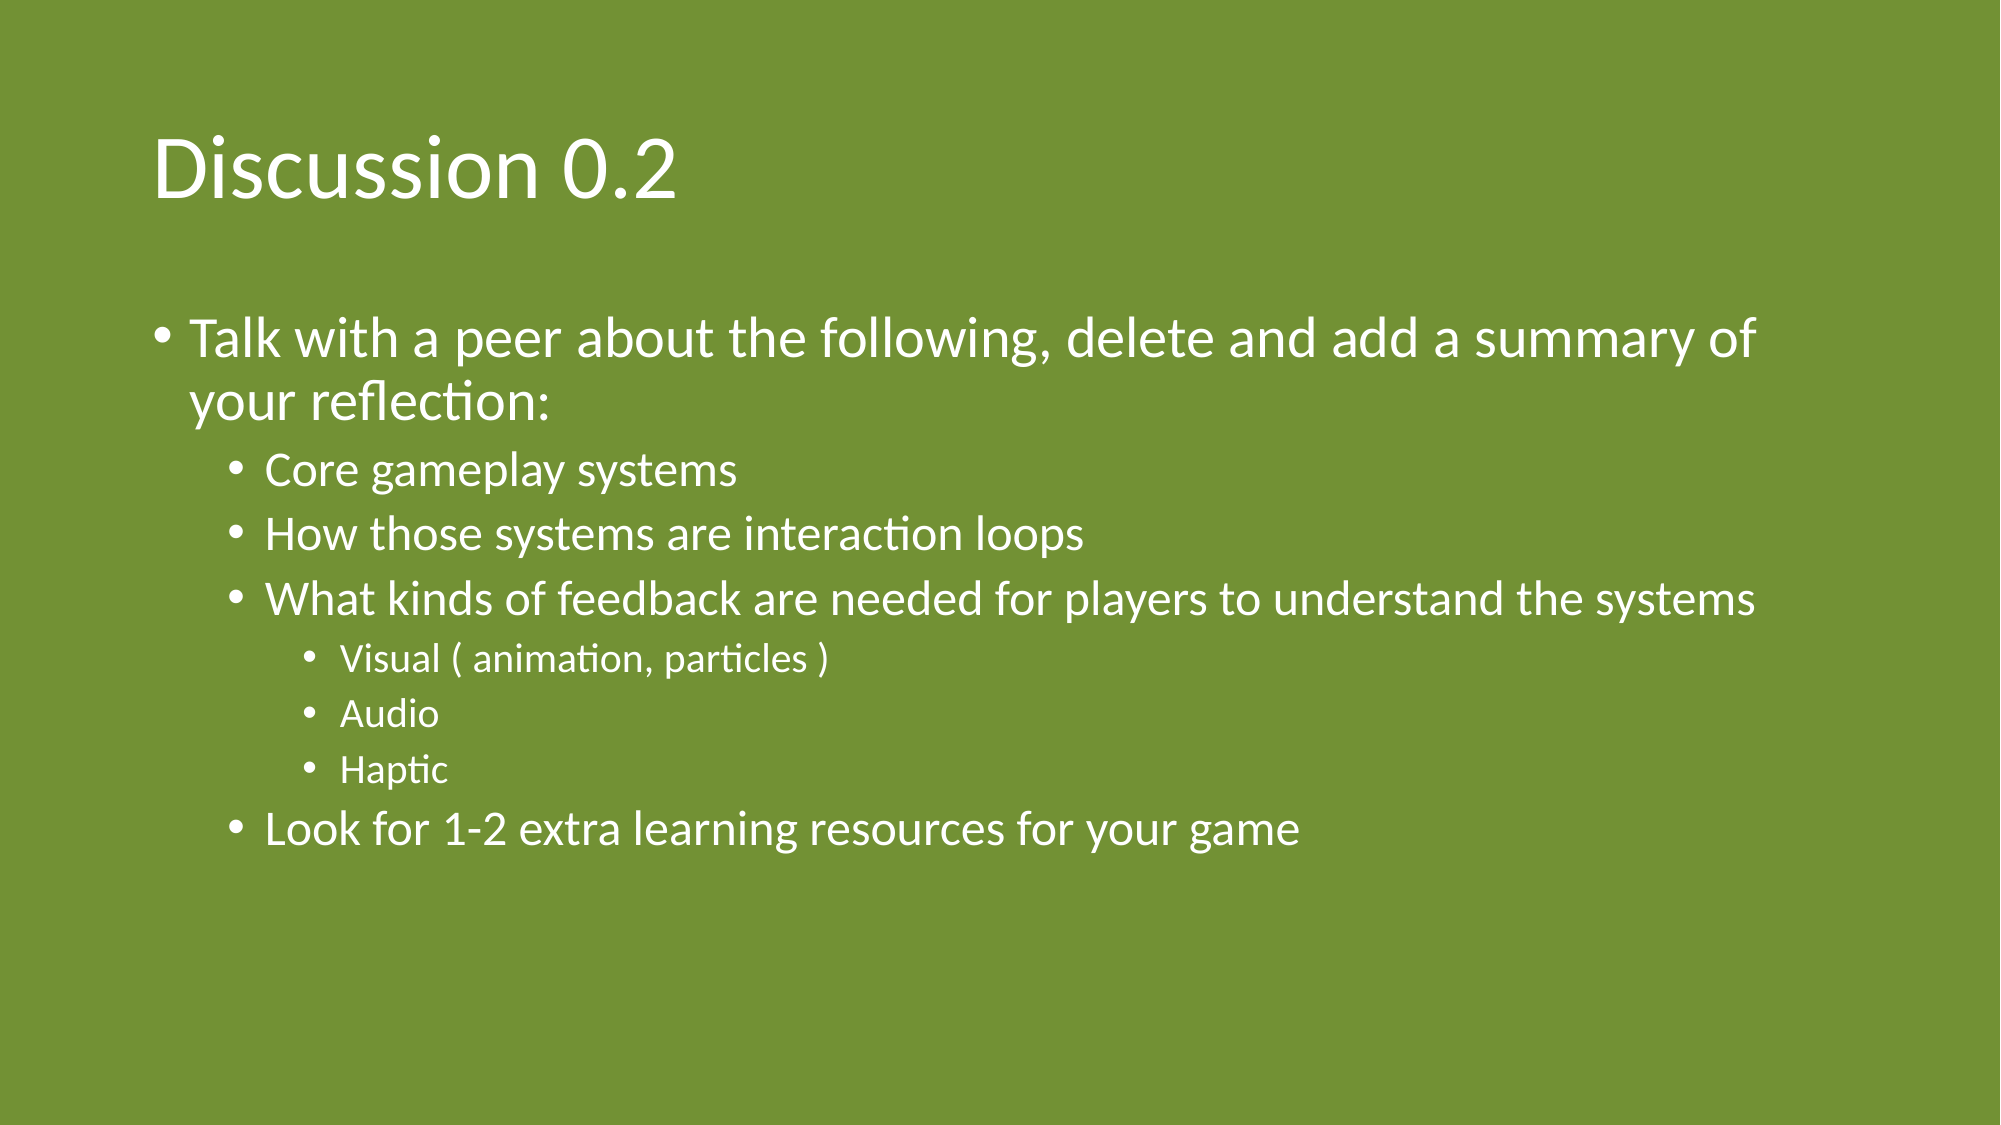

# Discussion 0.2
Talk with a peer about the following, delete and add a summary of your reflection:
Core gameplay systems
How those systems are interaction loops
What kinds of feedback are needed for players to understand the systems
Visual ( animation, particles )
Audio
Haptic
Look for 1-2 extra learning resources for your game